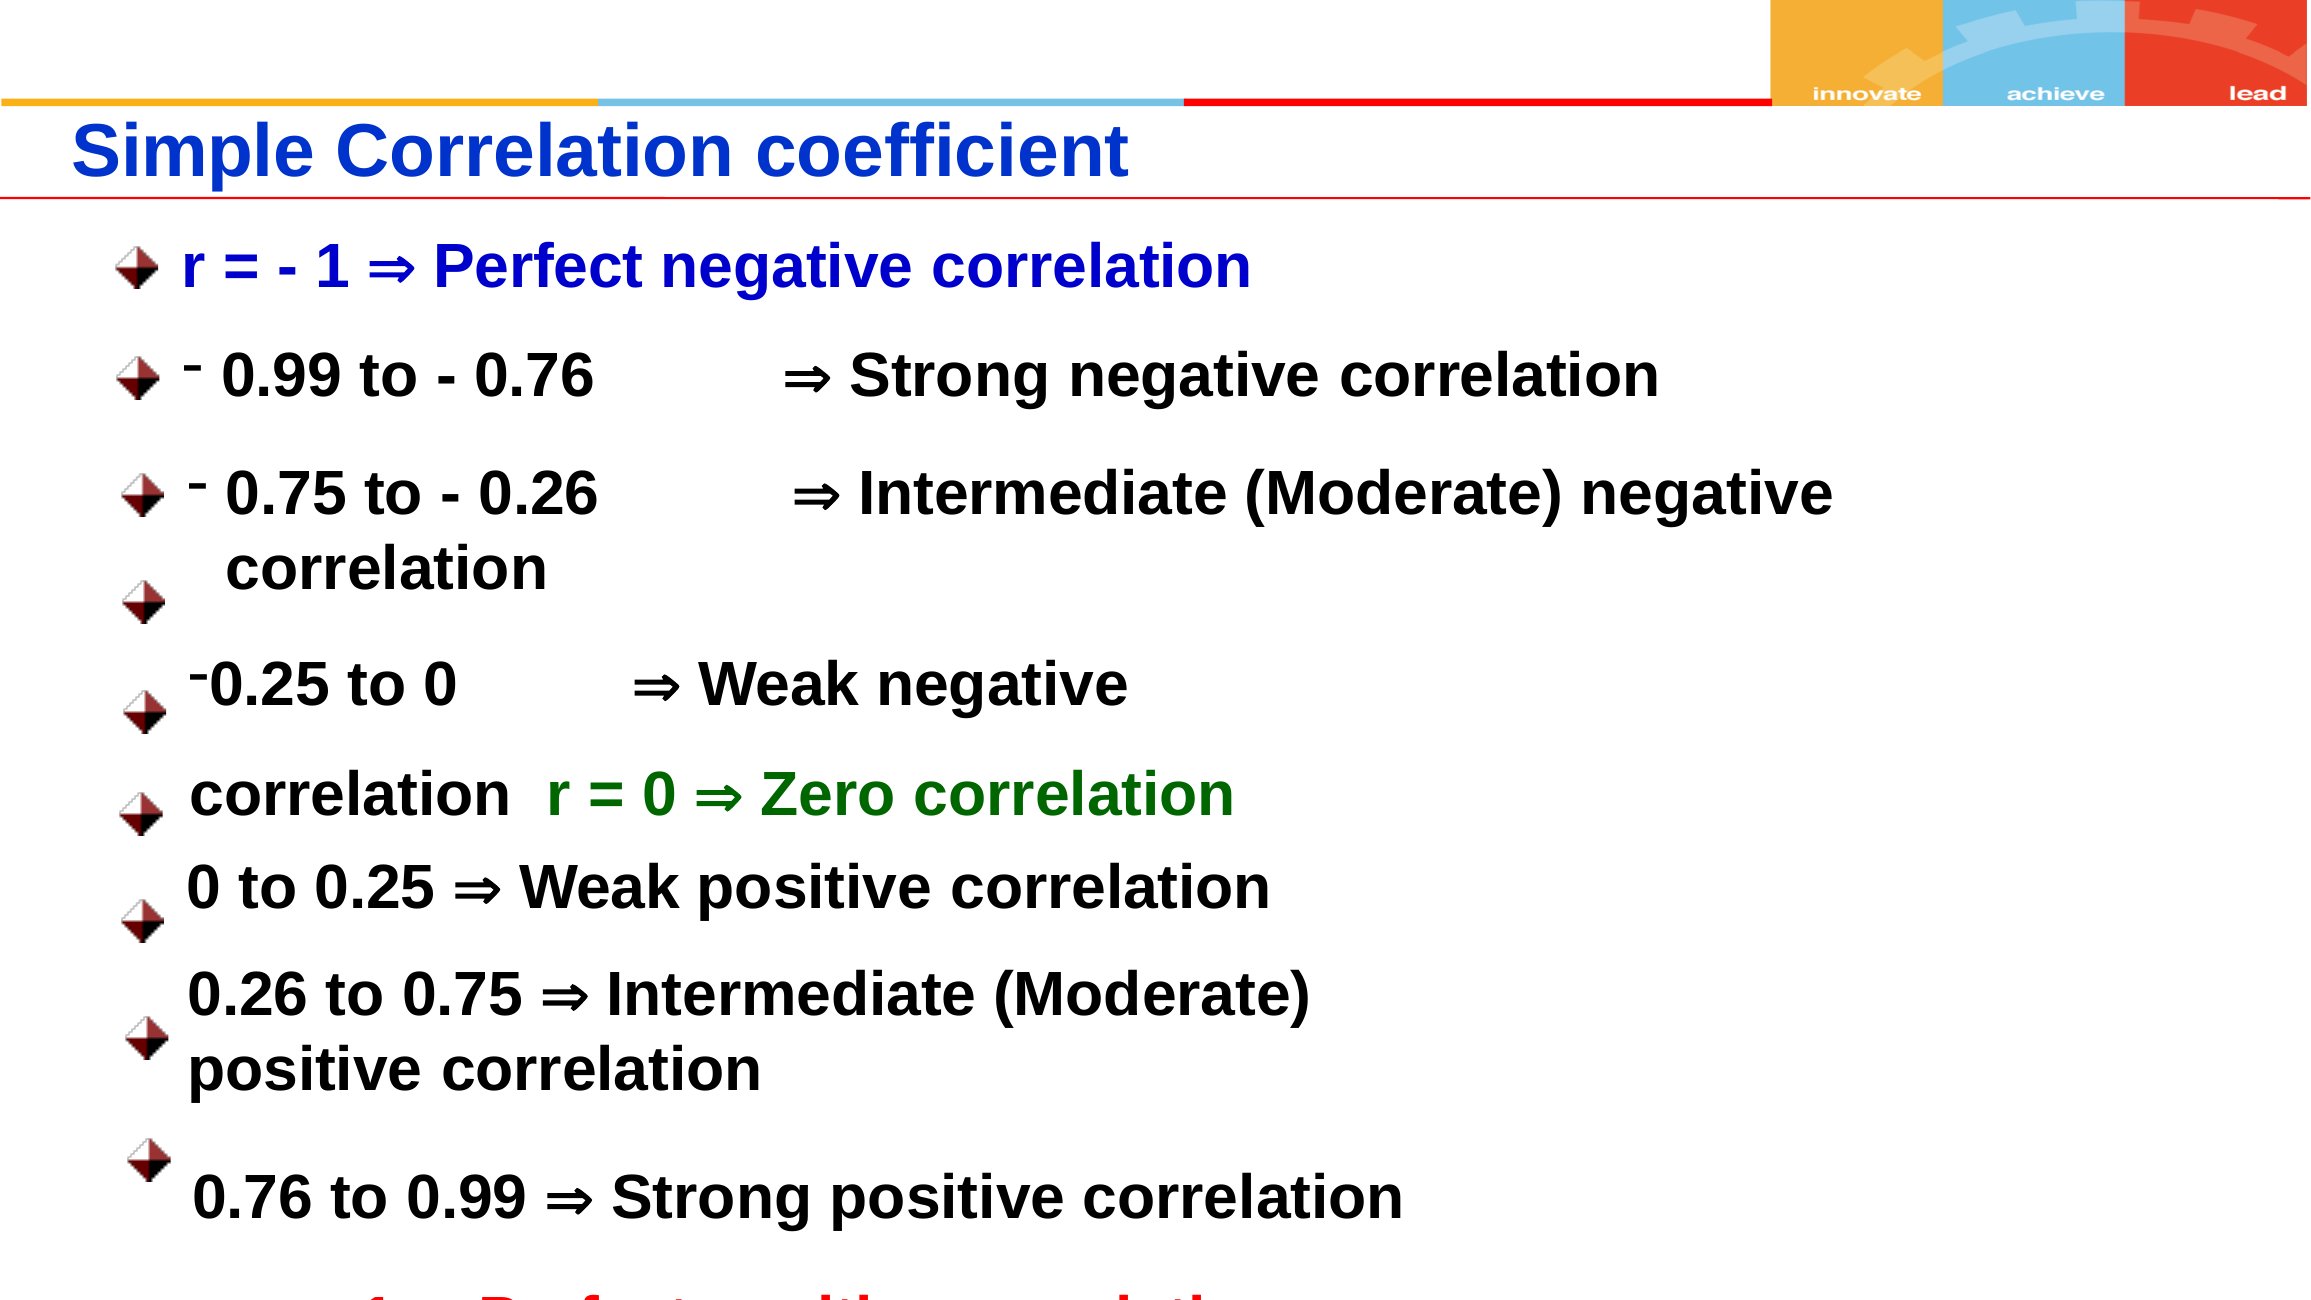

Simple Correlation coefficient
r = - 1 ⇒ Perfect negative correlation
0.99 to - 0.76	⇒ Strong negative correlation
0.75 to - 0.26	⇒ Intermediate (Moderate) negative correlation
0.25 to 0	⇒ Weak negative correlation  r = 0 ⇒ Zero correlation
0 to 0.25 ⇒ Weak positive correlation
0.26 to 0.75 ⇒ Intermediate (Moderate) positive correlation
0.76 to 0.99 ⇒ Strong positive correlation  r = = 1 ⇒ Perfect positive correlation

|